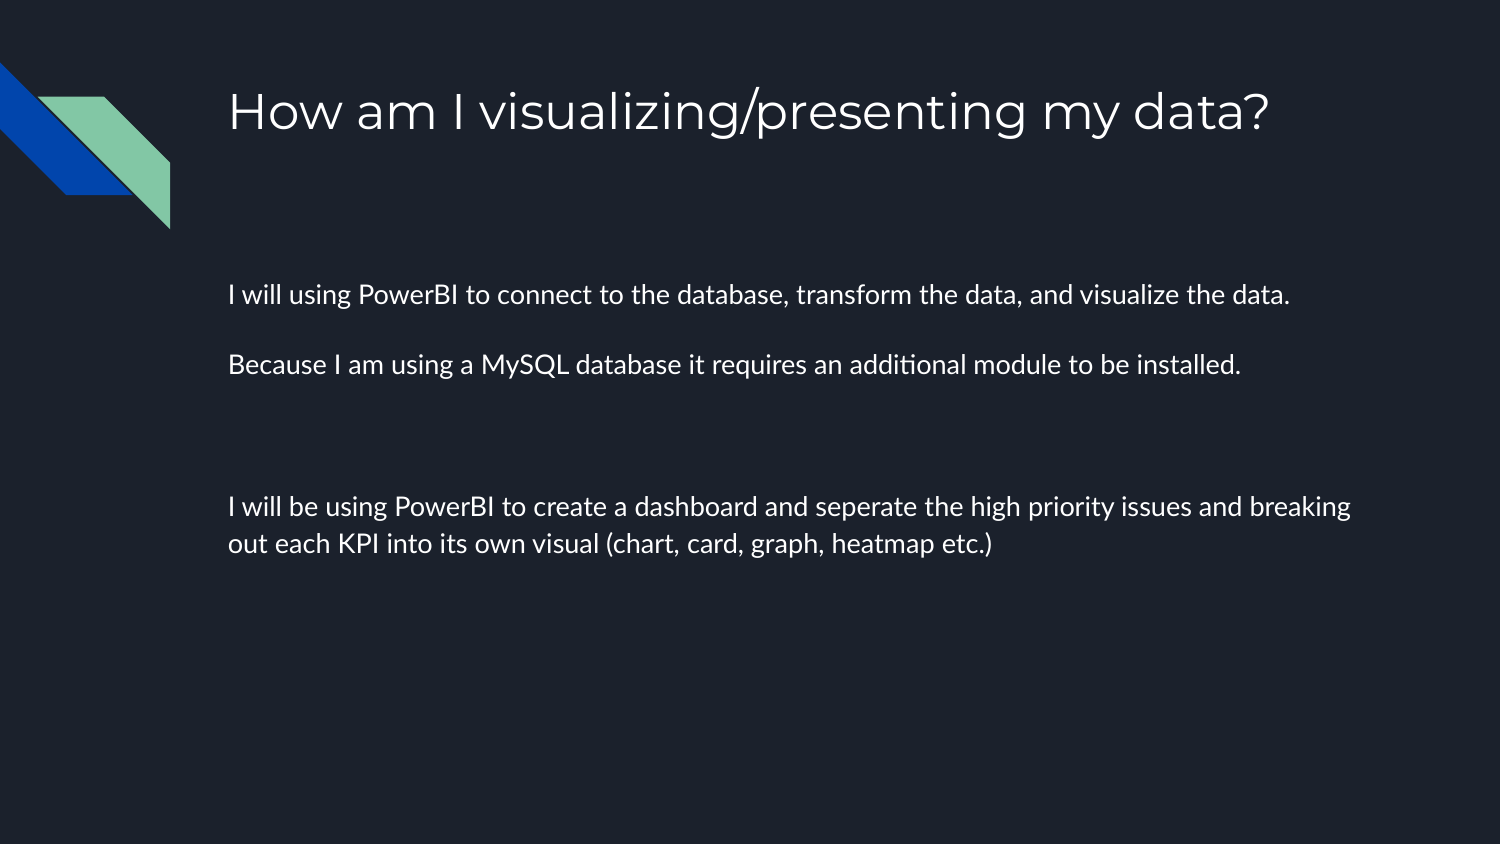

# How am I visualizing/presenting my data?
I will using PowerBI to connect to the database, transform the data, and visualize the data.
Because I am using a MySQL database it requires an additional module to be installed.

I will be using PowerBI to create a dashboard and seperate the high priority issues and breaking out each KPI into its own visual (chart, card, graph, heatmap etc.)